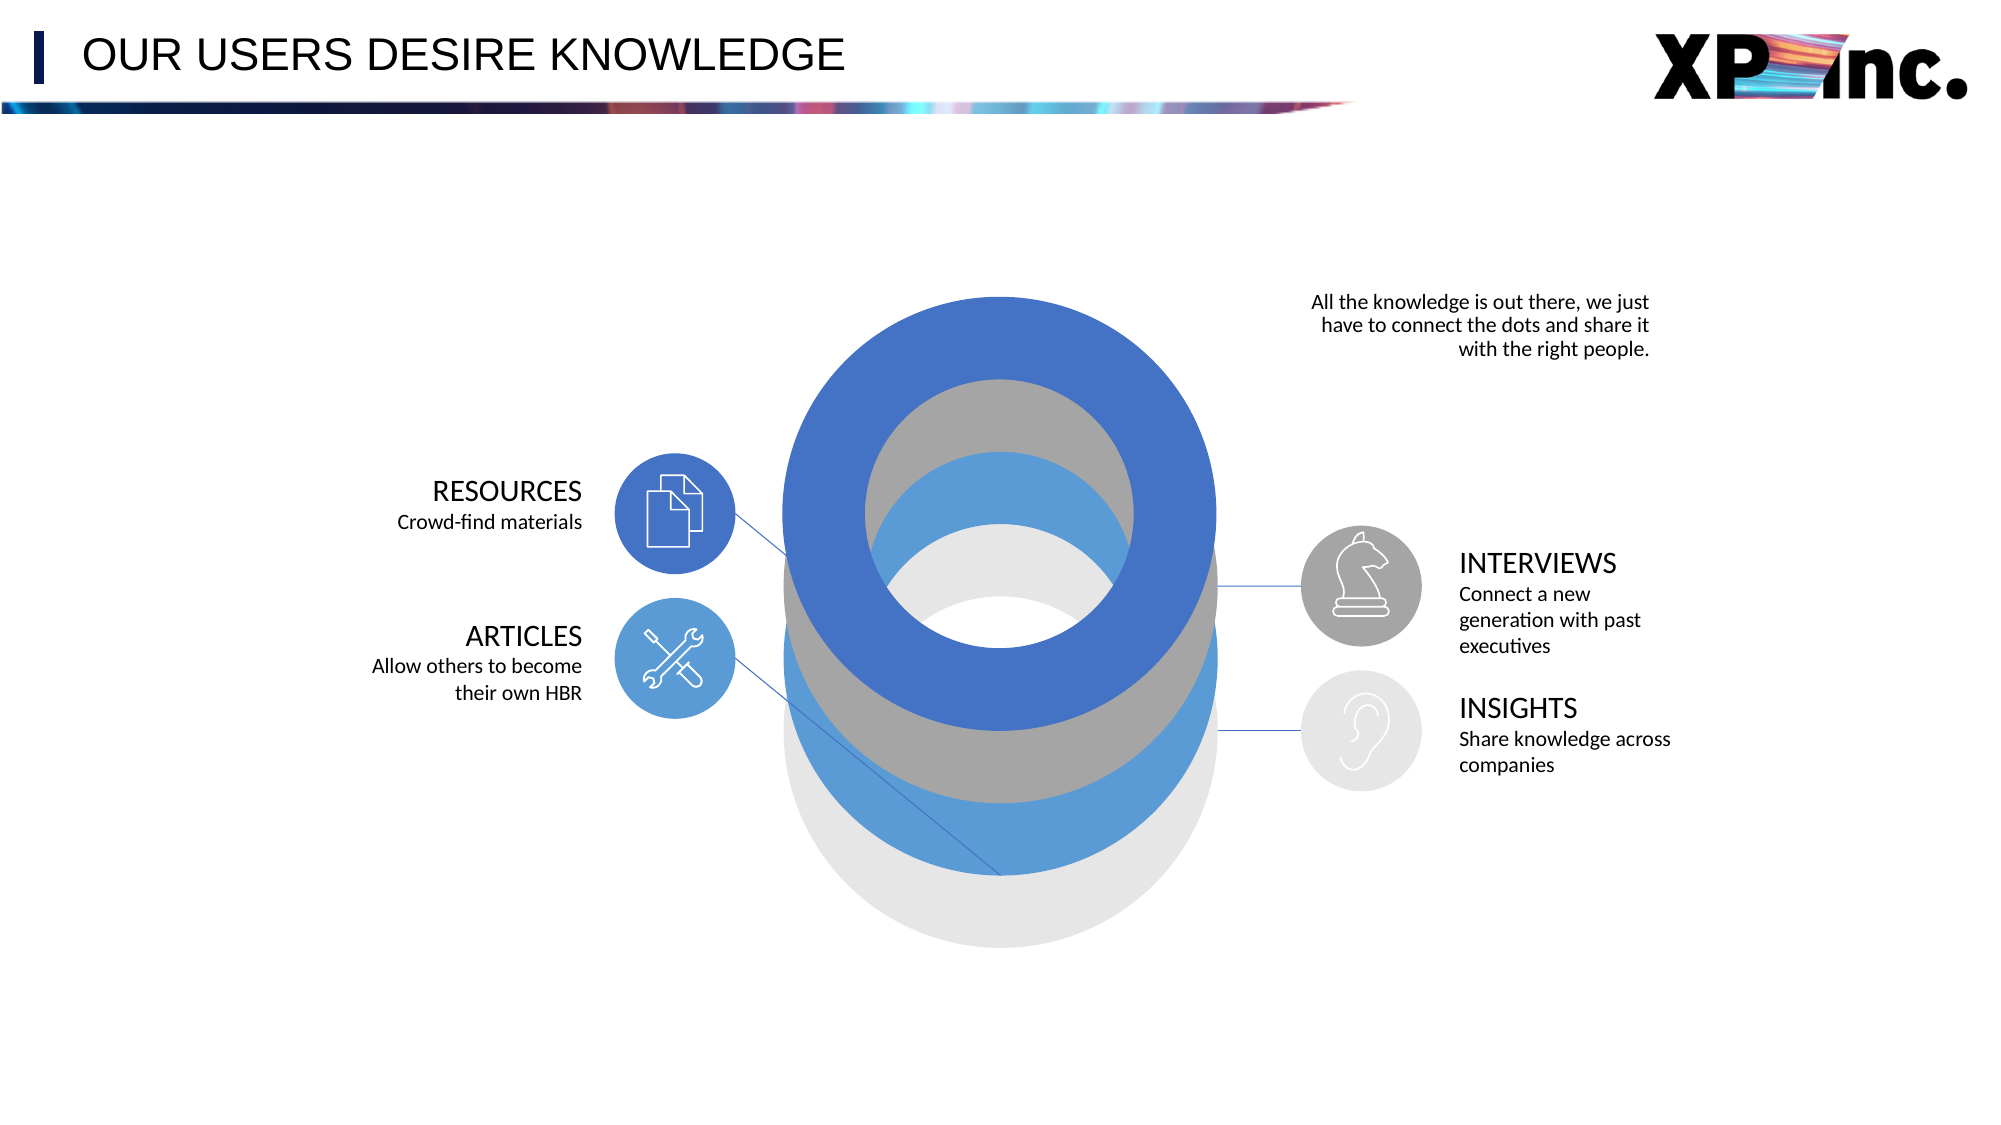

# OUR USERS DESIRE KNOWLEDGE

All the knowledge is out there, we just have to connect the dots and share it with the right people.

RESOURCES
Crowd-find materials

INTERVIEWS
Connect a new generation with past executives

ARTICLES
Allow others to become their own HBR

INSIGHTS
Share knowledge across companies